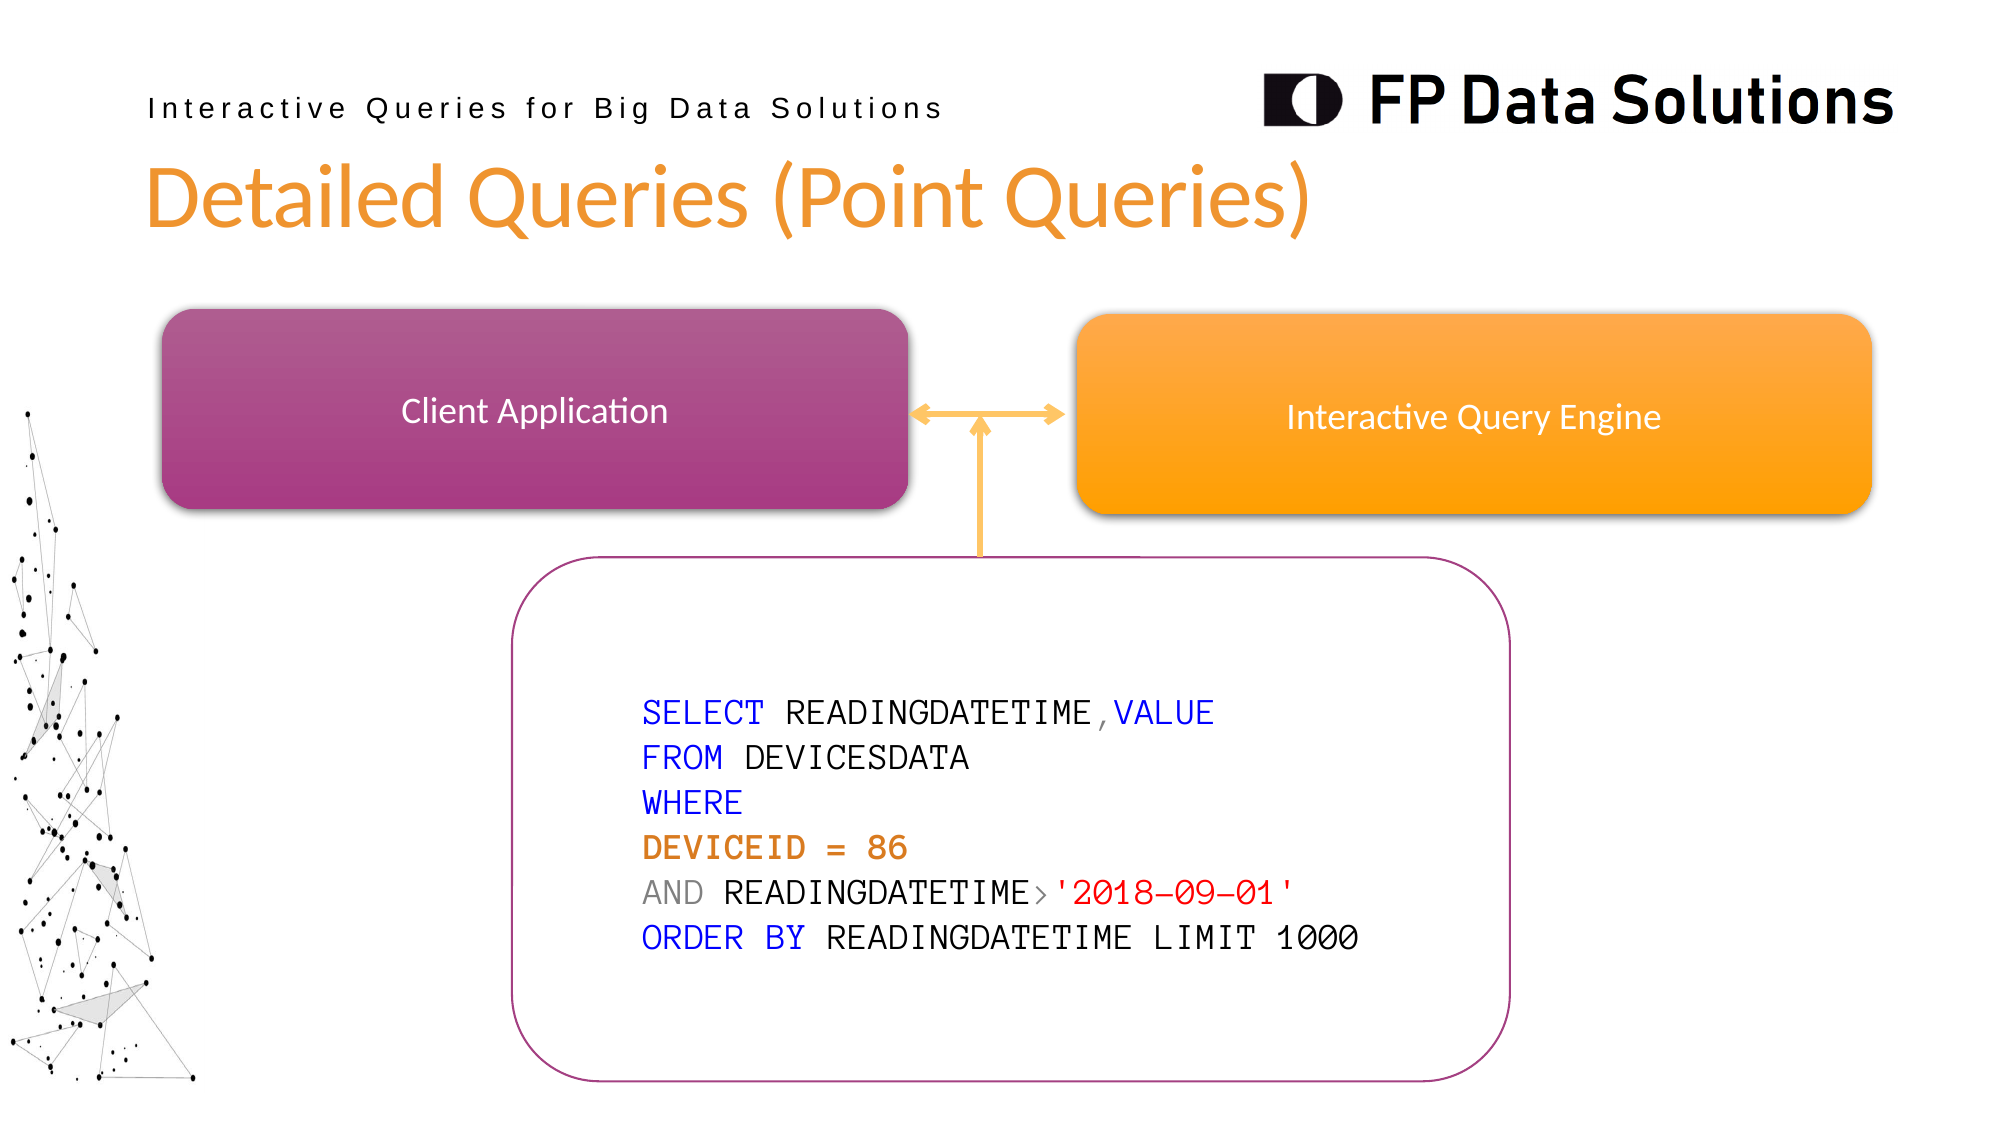

Detailed Queries (Point Queries)
Client Application
Interactive Query Engine

SELECT READINGDATETIME,VALUE
FROM DEVICESDATA
WHERE
DEVICEID = 86
AND READINGDATETIME>'2018-09-01'
ORDER BY READINGDATETIME LIMIT 1000